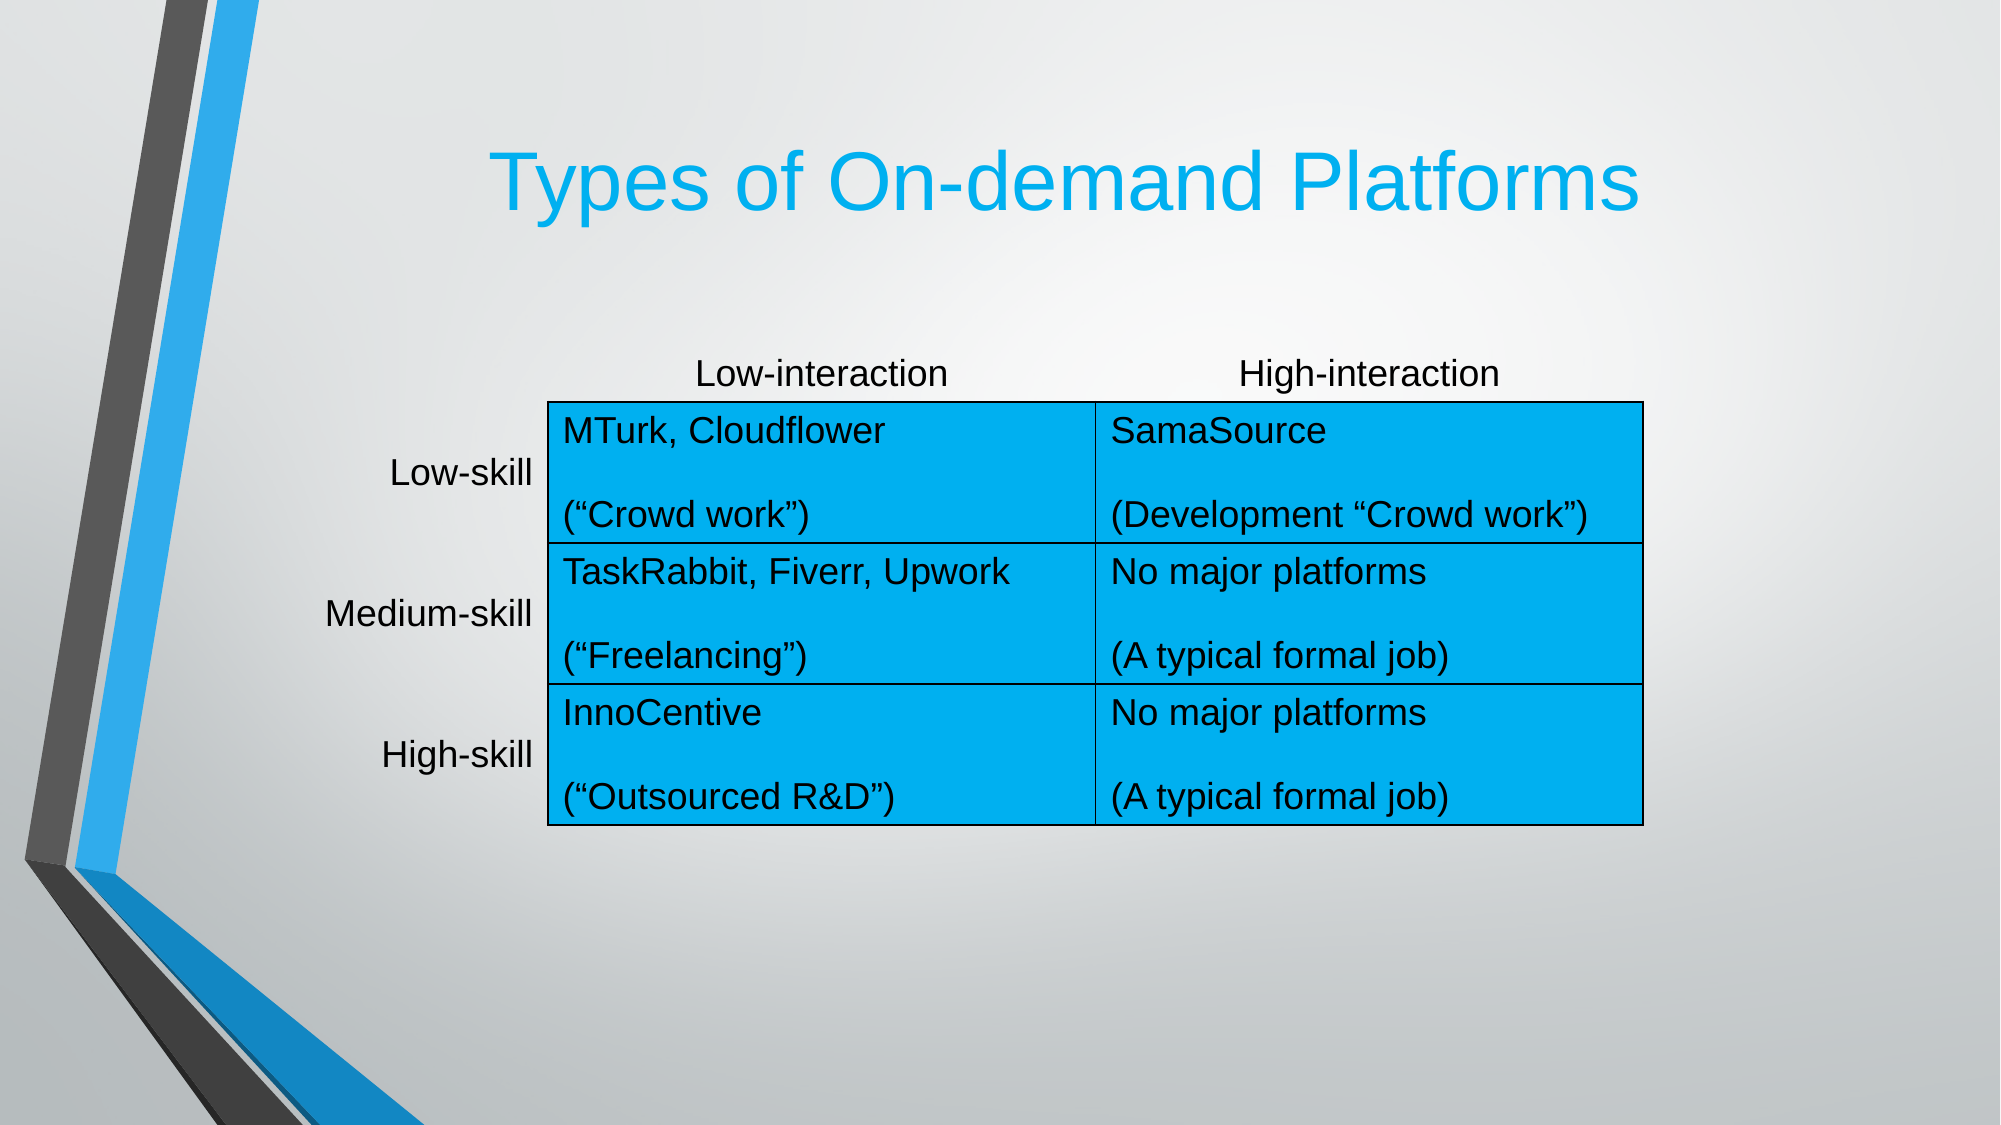

# Types of On-demand Platforms
|  | Low-interaction | High-interaction |
| --- | --- | --- |
| Low-skill | MTurk, Cloudflower (“Crowd work”) | SamaSource (Development “Crowd work”) |
| Medium-skill | TaskRabbit, Fiverr, Upwork (“Freelancing”) | No major platforms (A typical formal job) |
| High-skill | InnoCentive (“Outsourced R&D”) | No major platforms (A typical formal job) |